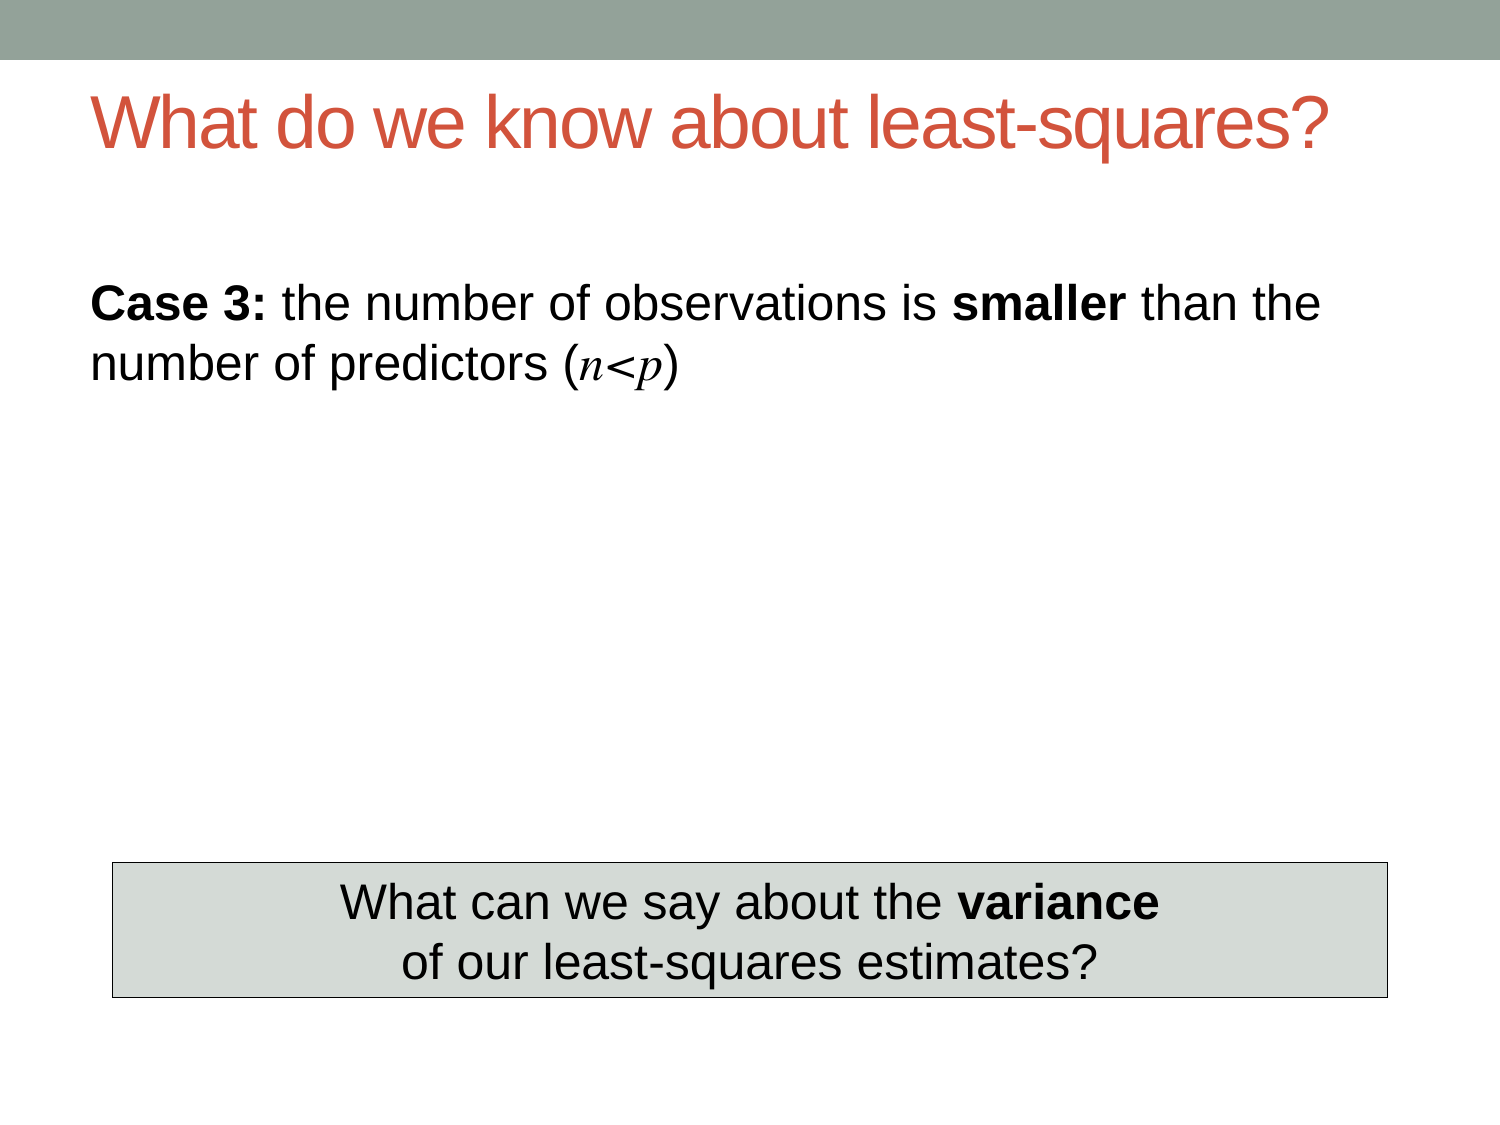

# What do we know about least-squares?
Case 3: the number of observations is smaller than the number of predictors (n<p)
What can we say about the variance
of our least-squares estimates?